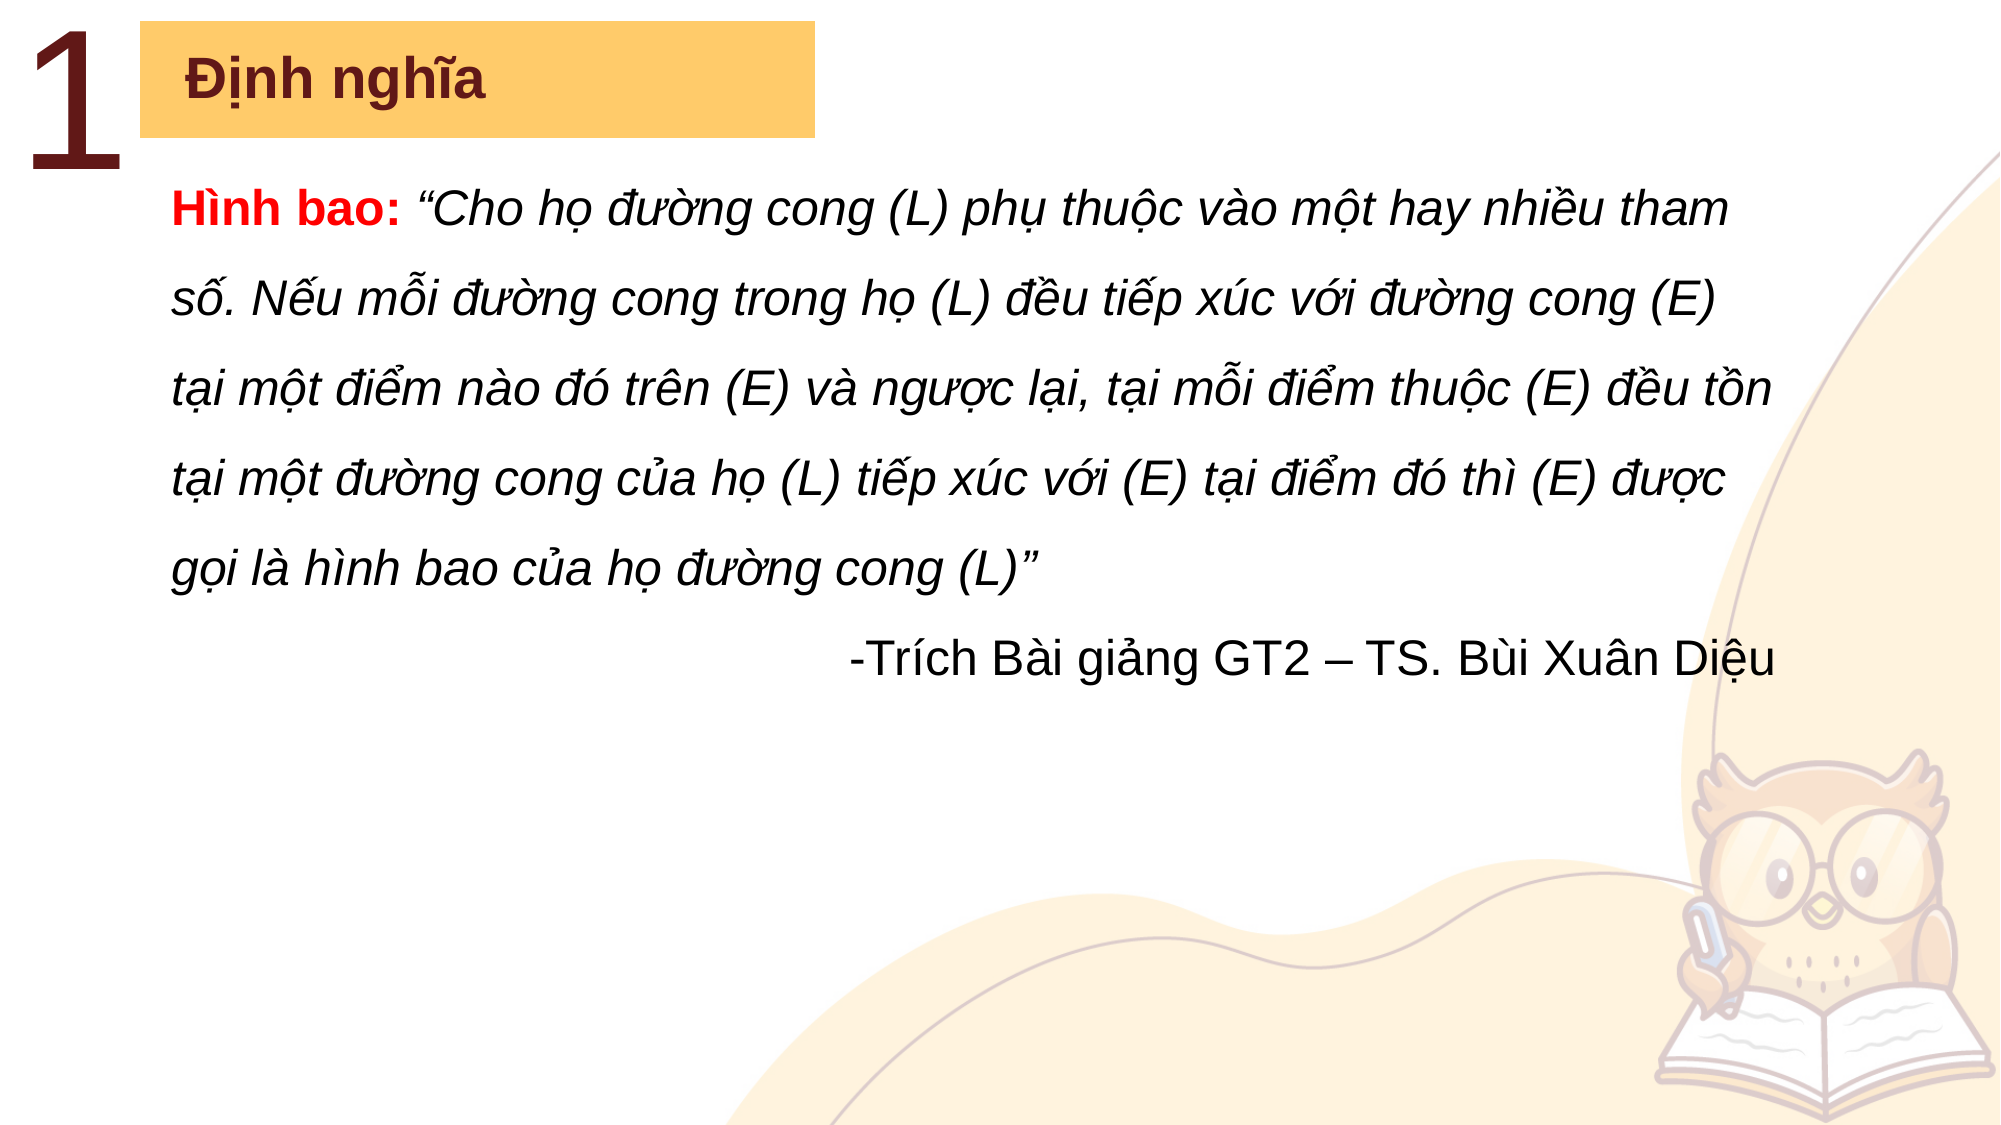

1

Định nghĩa

Hình bao: “Cho họ đường cong (L) phụ thuộc vào một hay nhiều tham số. Nếu mỗi đường cong trong họ (L) đều tiếp xúc với đường cong (E) tại một điểm nào đó trên (E) và ngược lại, tại mỗi điểm thuộc (E) đều tồn tại một đường cong của họ (L) tiếp xúc với (E) tại điểm đó thì (E) được gọi là hình bao của họ đường cong (L)”
-Trích Bài giảng GT2 – TS. Bùi Xuân Diệu